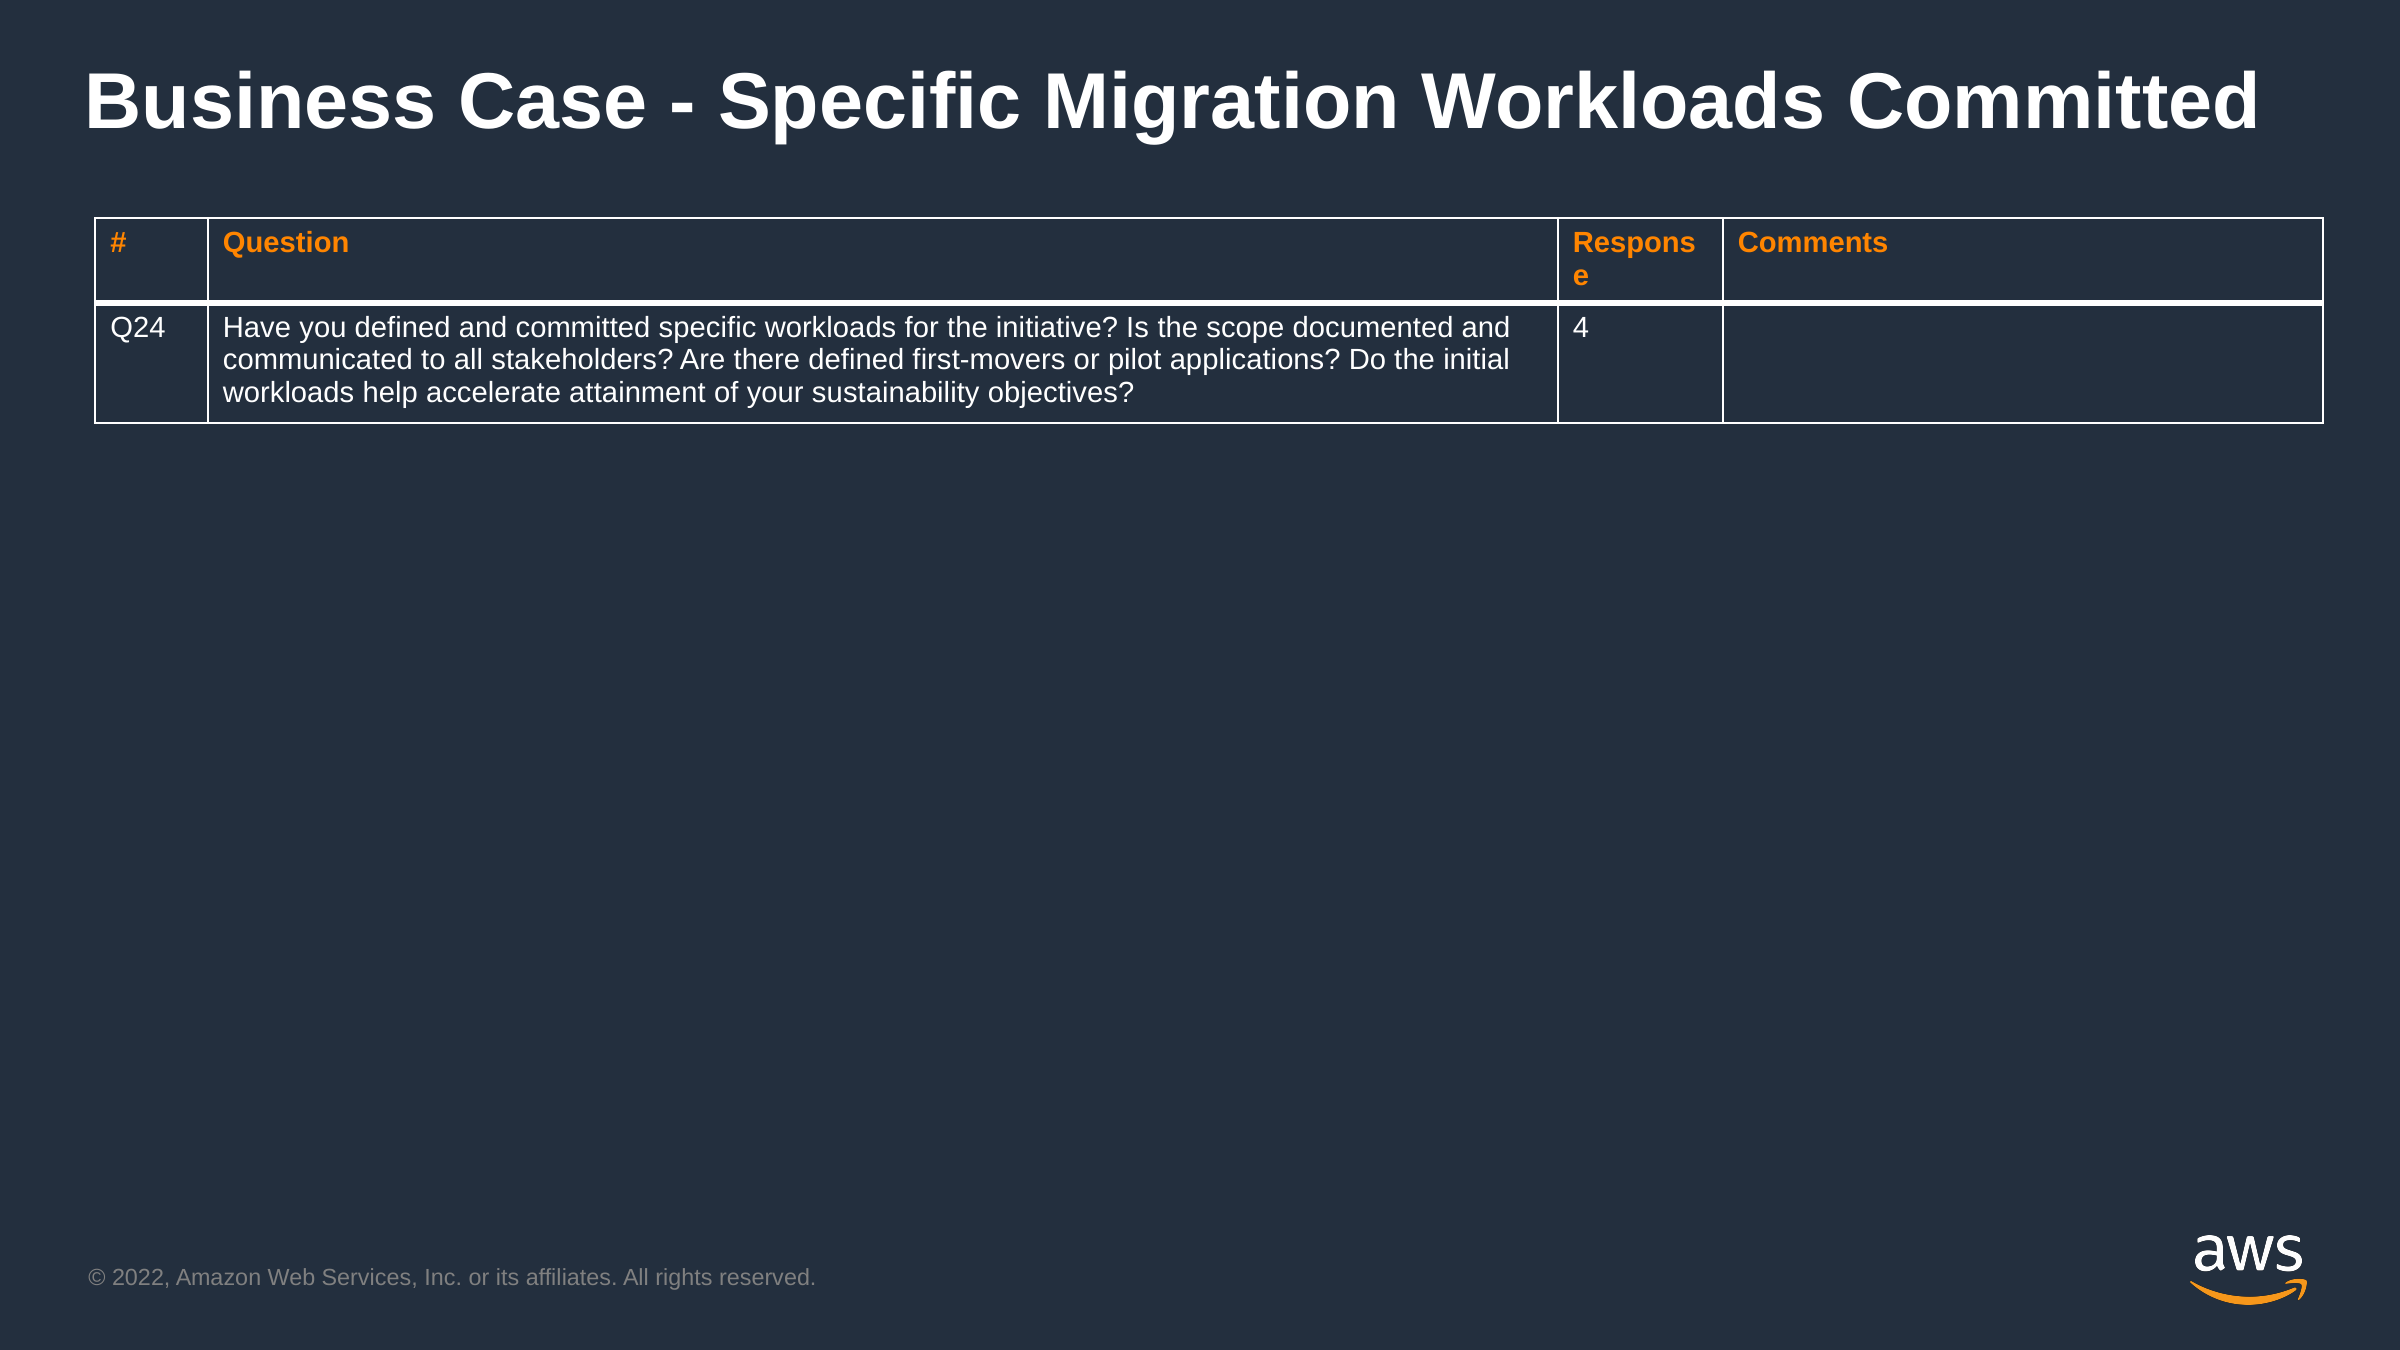

Business Case - Specific Migration Workloads Committed
| # | Question | Response | Comments |
| --- | --- | --- | --- |
| Q24 | Have you defined and committed specific workloads for the initiative? Is the scope documented and communicated to all stakeholders? Are there defined first-movers or pilot applications? Do the initial workloads help accelerate attainment of your sustainability objectives? | 4 |  |